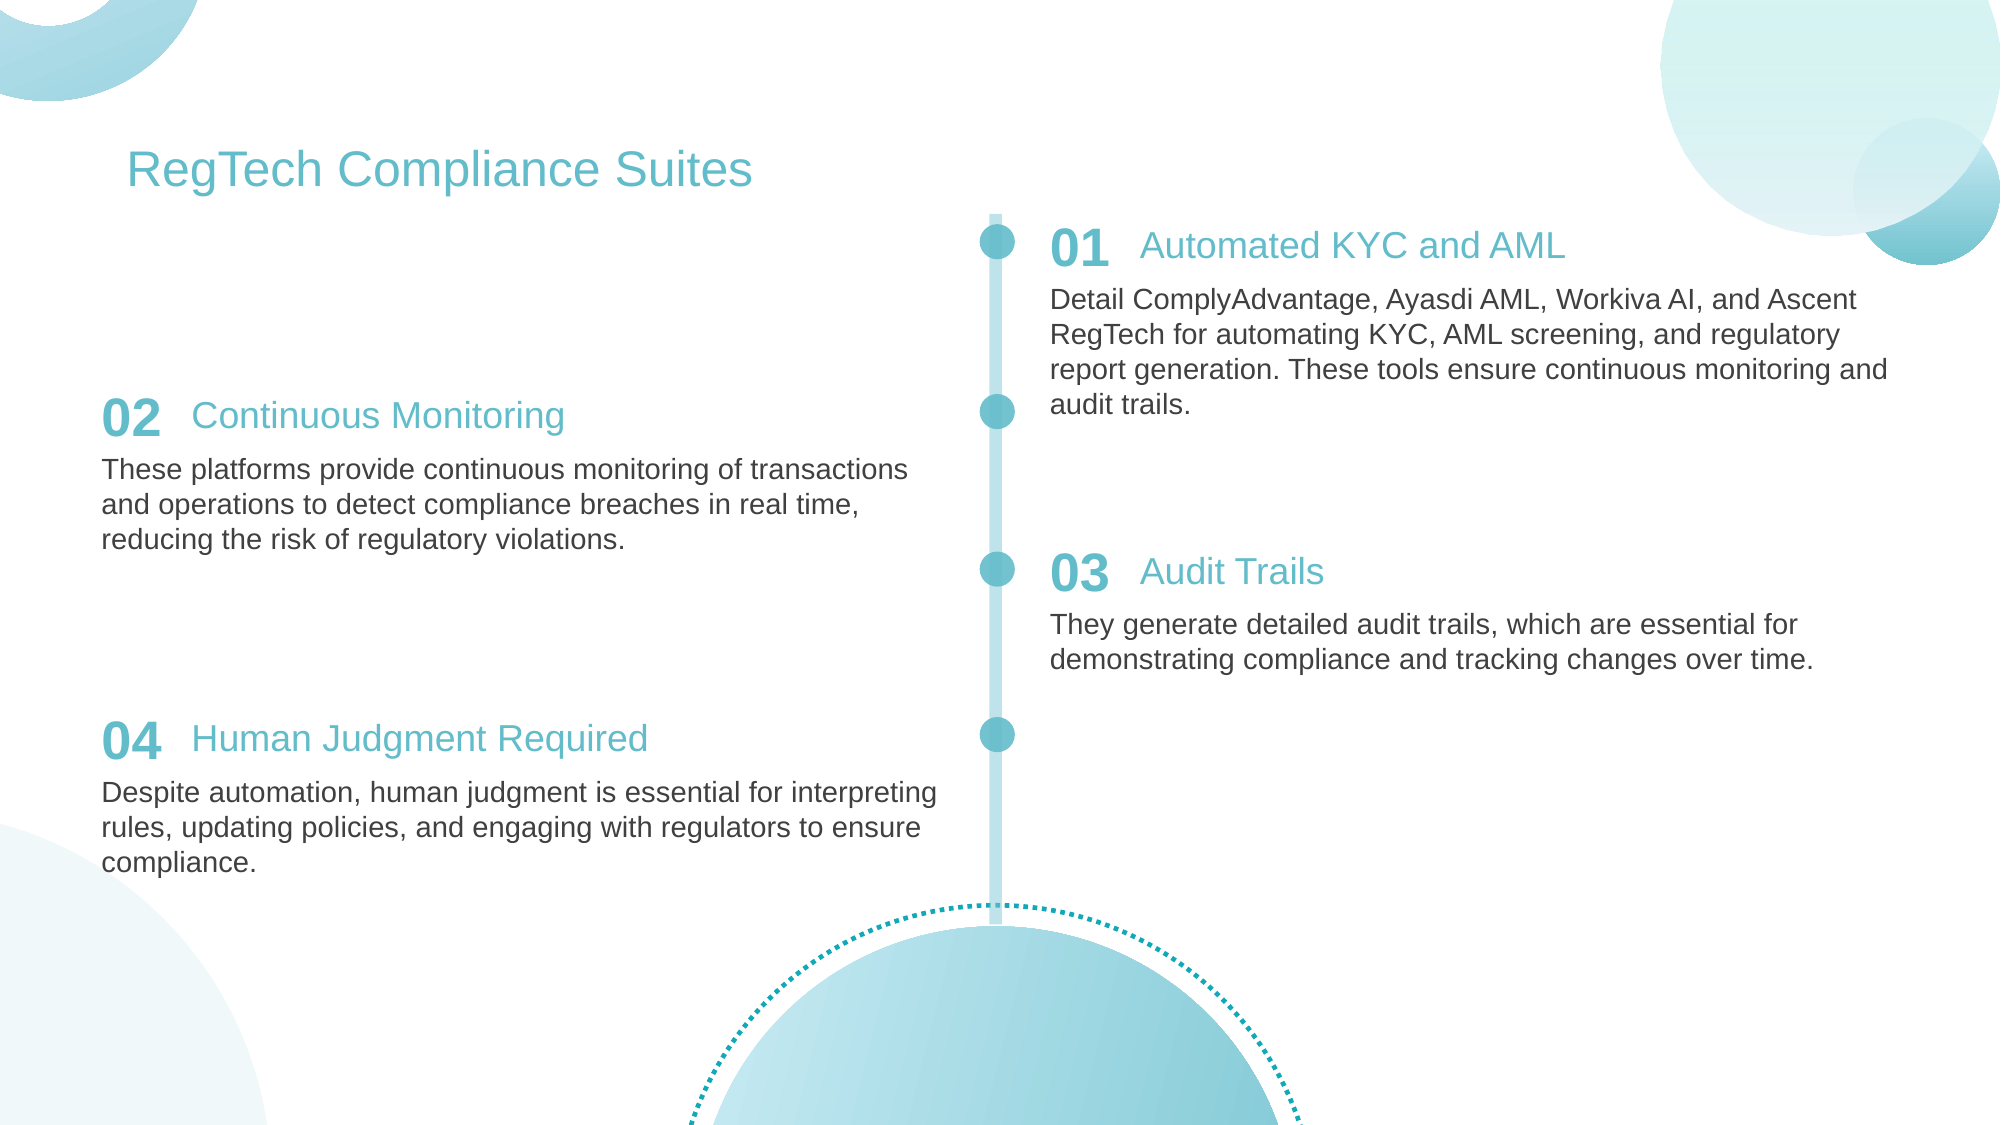

RegTech Compliance Suites
01

Automated KYC and AML

Detail ComplyAdvantage, Ayasdi AML, Workiva AI, and Ascent RegTech for automating KYC, AML screening, and regulatory report generation. These tools ensure continuous monitoring and audit trails.
02
Continuous Monitoring

These platforms provide continuous monitoring of transactions and operations to detect compliance breaches in real time, reducing the risk of regulatory violations.
03
Audit Trails

They generate detailed audit trails, which are essential for demonstrating compliance and tracking changes over time.
04
Human Judgment Required

Despite automation, human judgment is essential for interpreting rules, updating policies, and engaging with regulators to ensure compliance.